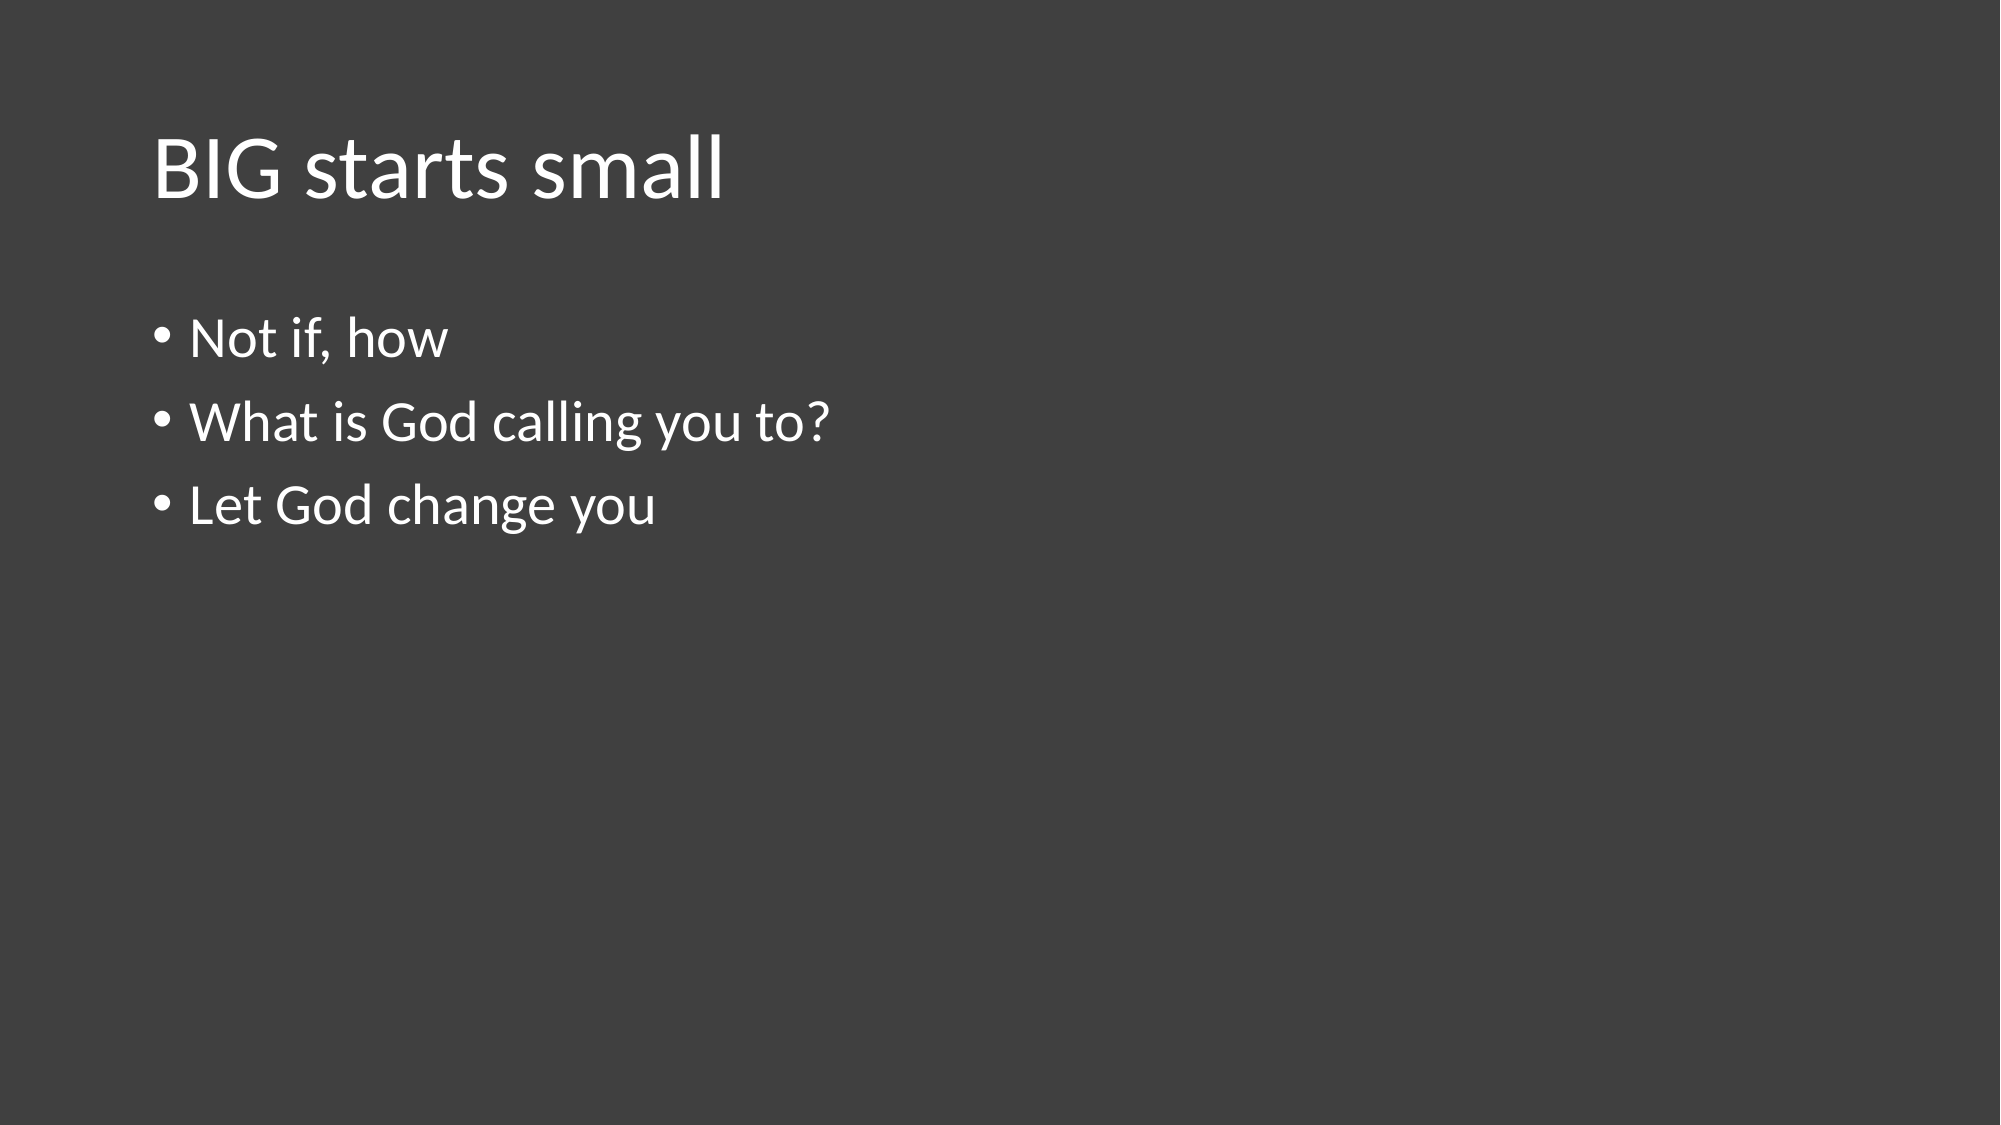

# BIG starts small
Not if, how
What is God calling you to?
Let God change you